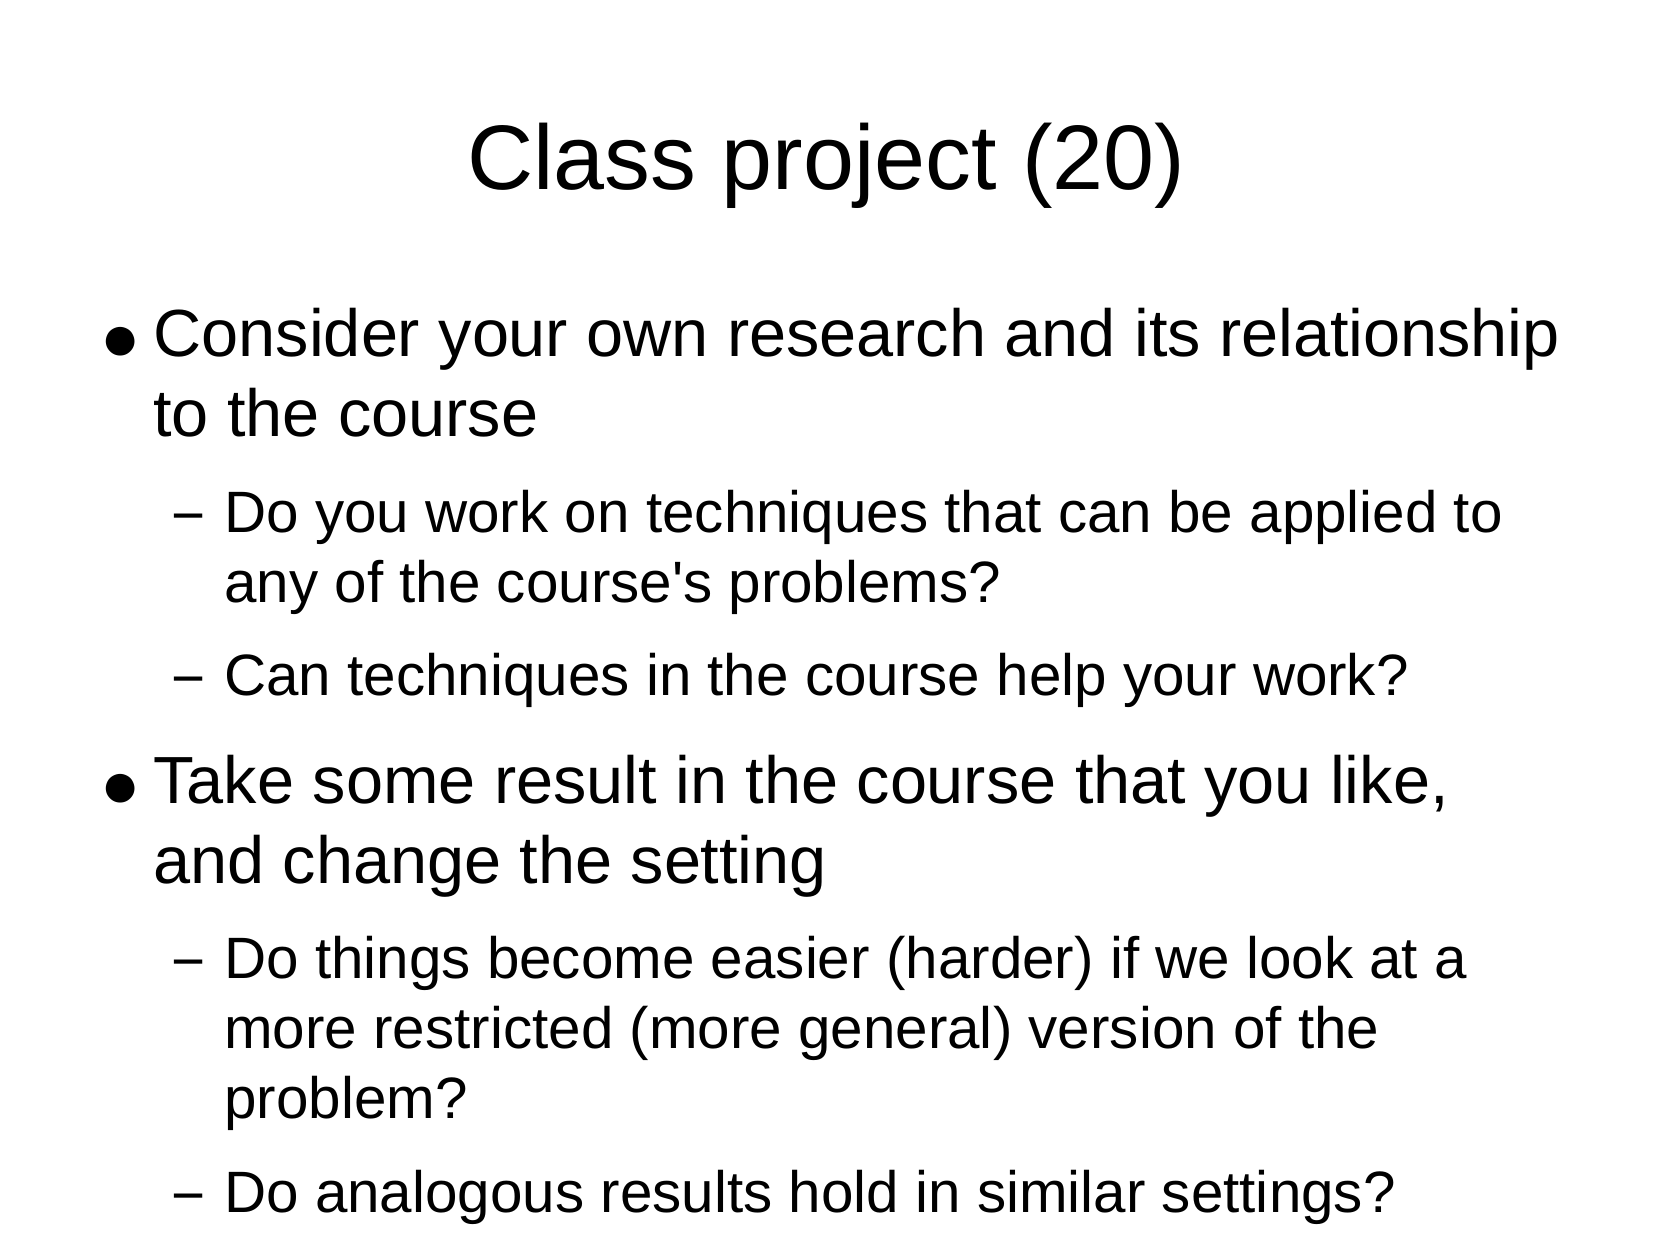

Class project (20)
Consider your own research and its relationship to the course
Do you work on techniques that can be applied to any of the course's problems?
Can techniques in the course help your work?
Take some result in the course that you like, and change the setting
Do things become easier (harder) if we look at a more restricted (more general) version of the problem?
Do analogous results hold in similar settings?